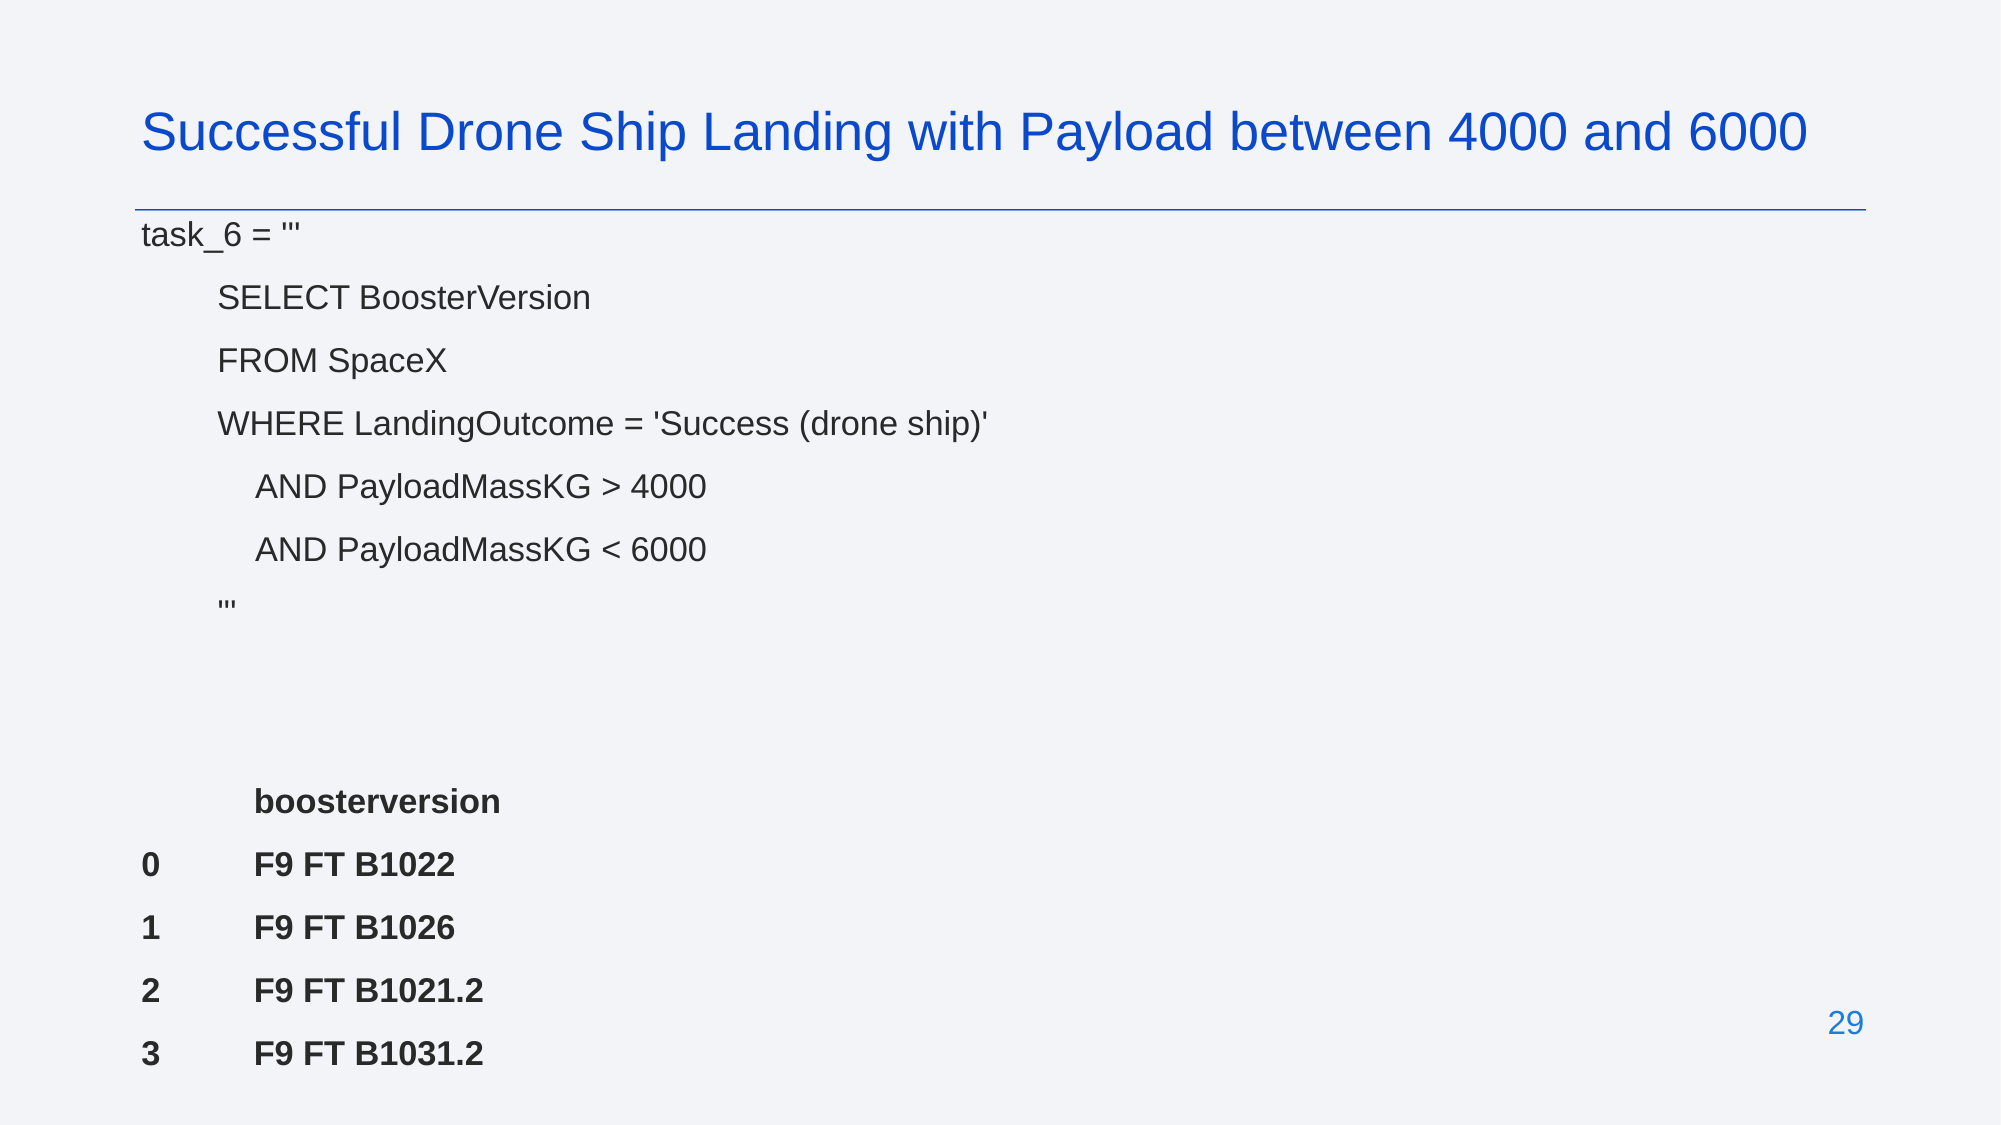

Successful Drone Ship Landing with Payload between 4000 and 6000
task_6 = '''
        SELECT BoosterVersion
        FROM SpaceX
        WHERE LandingOutcome = 'Success (drone ship)'
            AND PayloadMassKG > 4000
            AND PayloadMassKG < 6000
        '''

	boosterversion
0 	F9 FT B1022
1 	F9 FT B1026
2 	F9 FT B1021.2
3 	F9 FT B1031.2
29